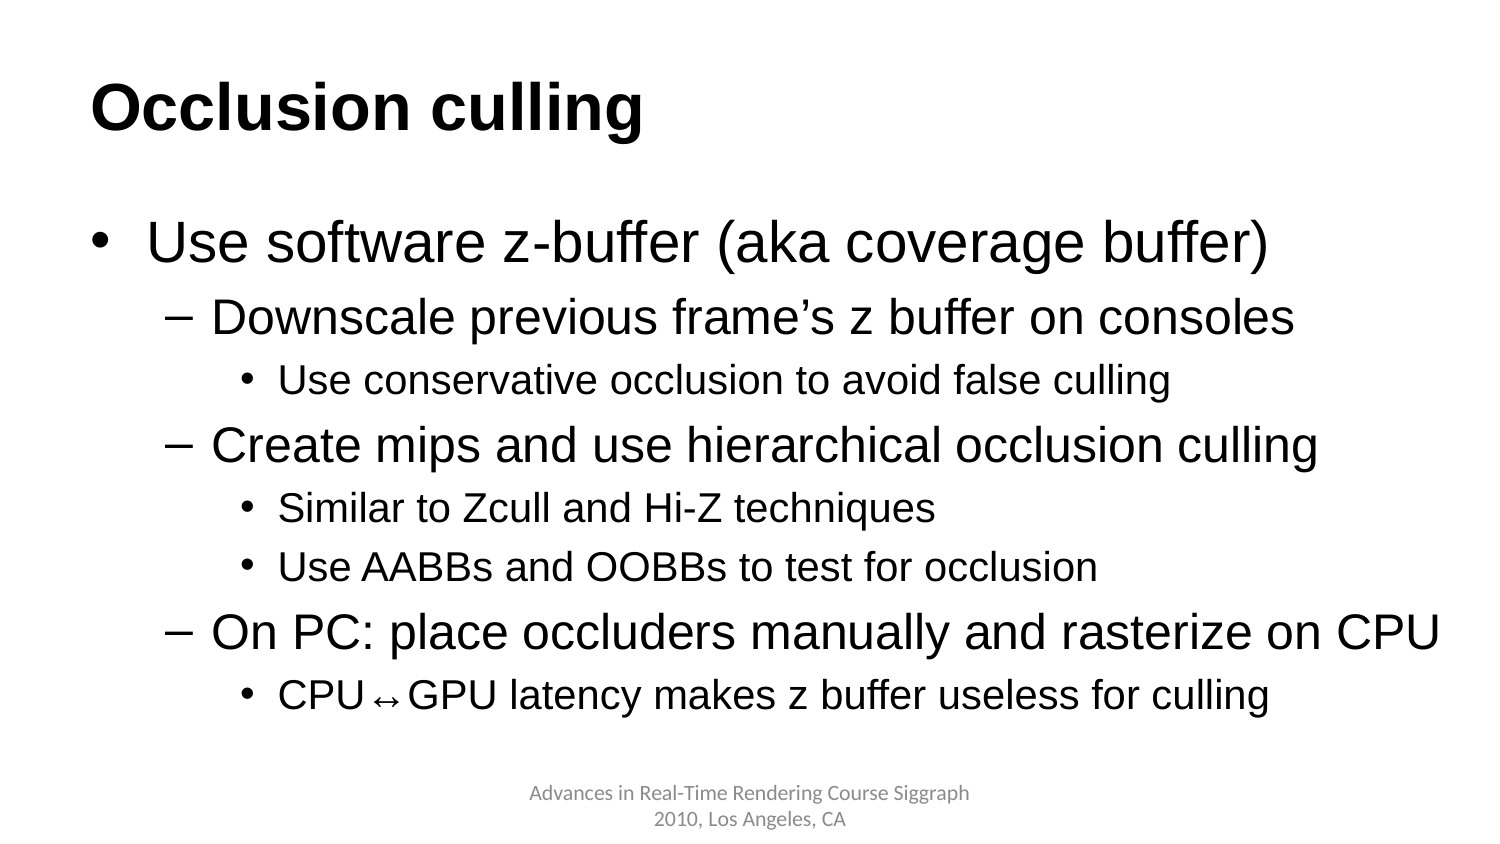

# Occlusion culling
Use software z-buffer (aka coverage buffer)
Downscale previous frame’s z buffer on consoles
Use conservative occlusion to avoid false culling
Create mips and use hierarchical occlusion culling
Similar to Zcull and Hi-Z techniques
Use AABBs and OOBBs to test for occlusion
On PC: place occluders manually and rasterize on CPU
CPU↔GPU latency makes z buffer useless for culling
Advances in Real-Time Rendering Course Siggraph 2010, Los Angeles, CA